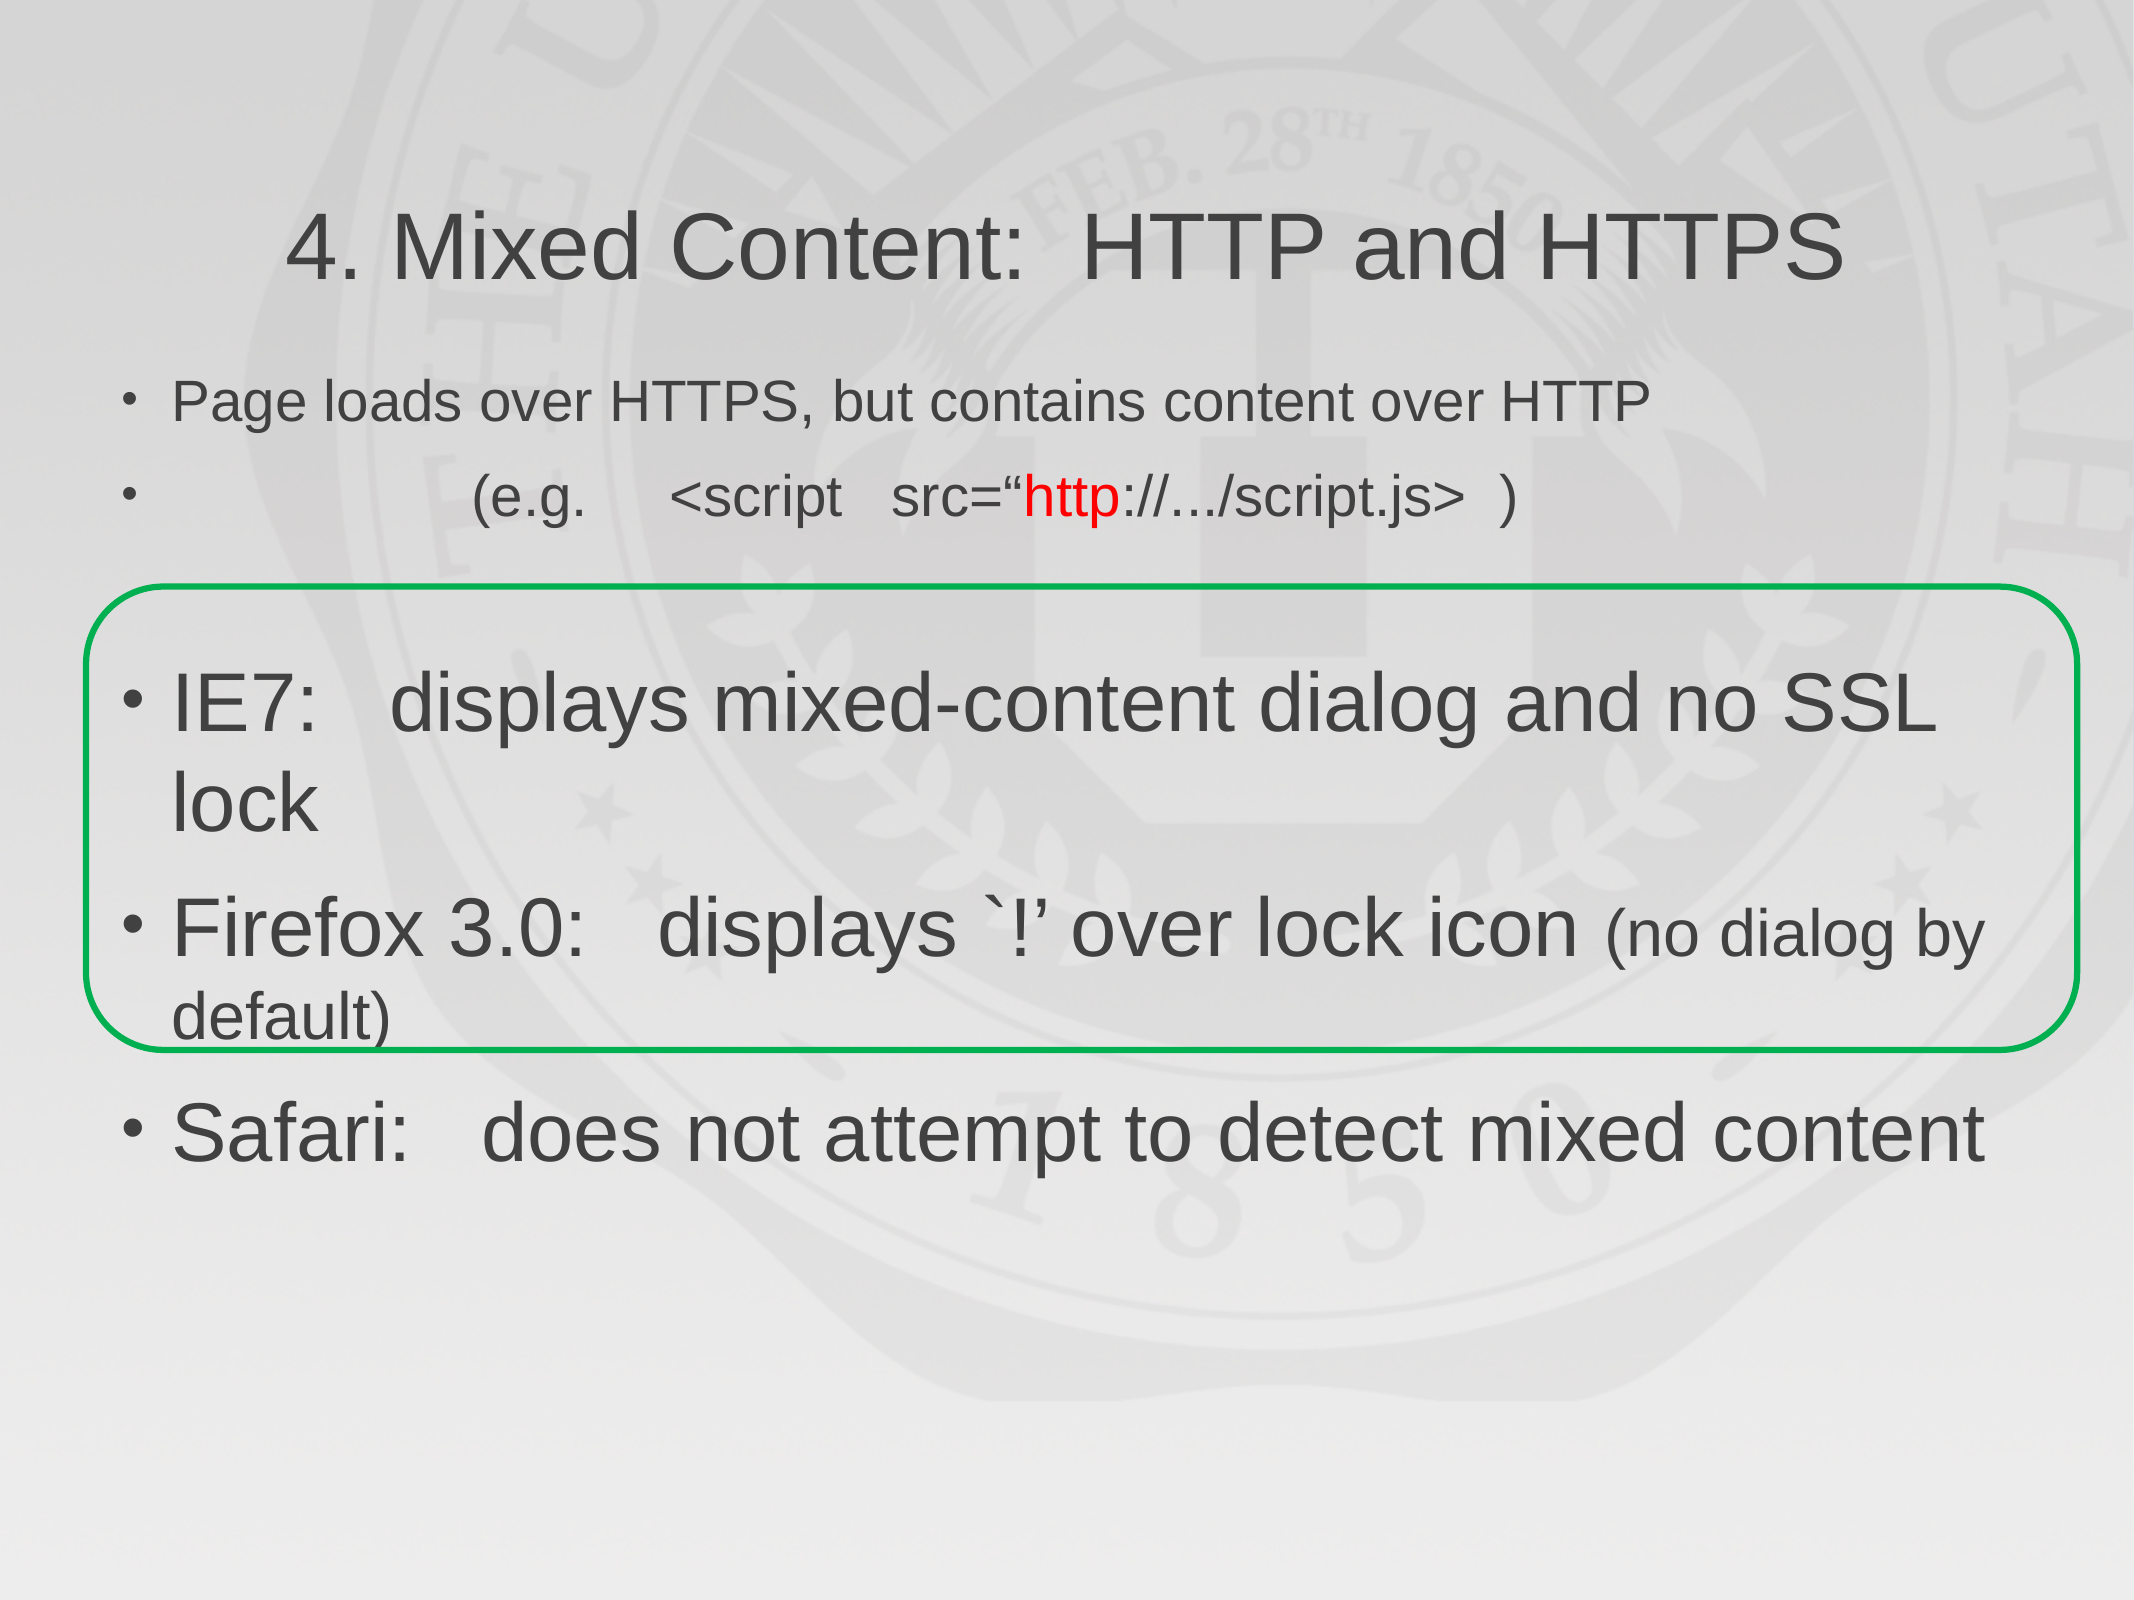

# 4. Mixed Content:  HTTP and HTTPS
Page loads over HTTPS, but contains content over HTTP
		(e.g.     <script   src=“http://.../script.js>  )

IE7:   displays mixed-content dialog and no SSL lock
Firefox 3.0:   displays `!’ over lock icon (no dialog by default)
Safari:   does not attempt to detect mixed content